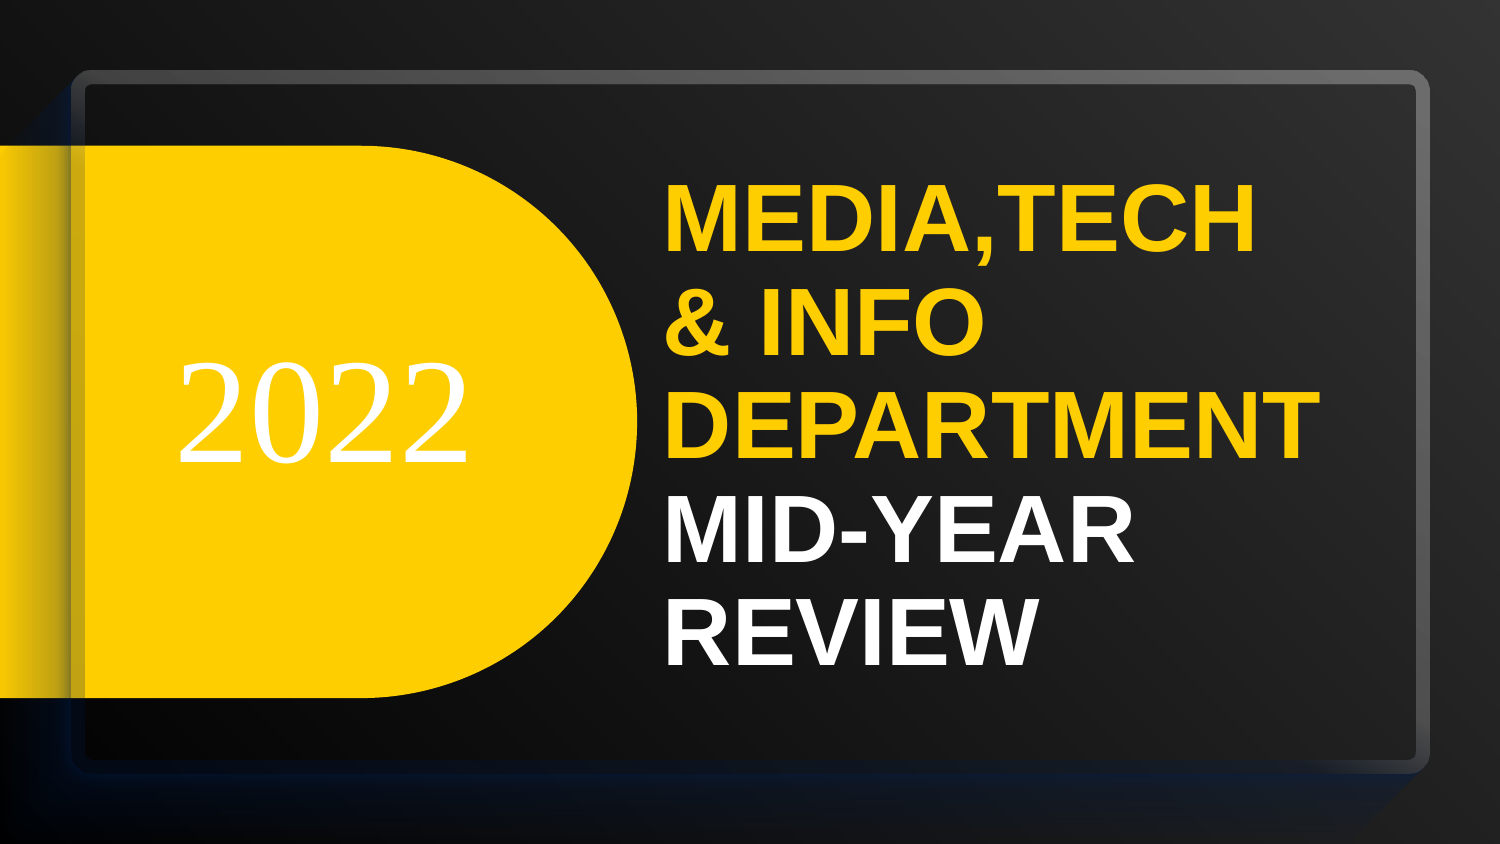

# MEDIA,TECH & INFO DEPARTMENT MID-YEAR REVIEW
2022